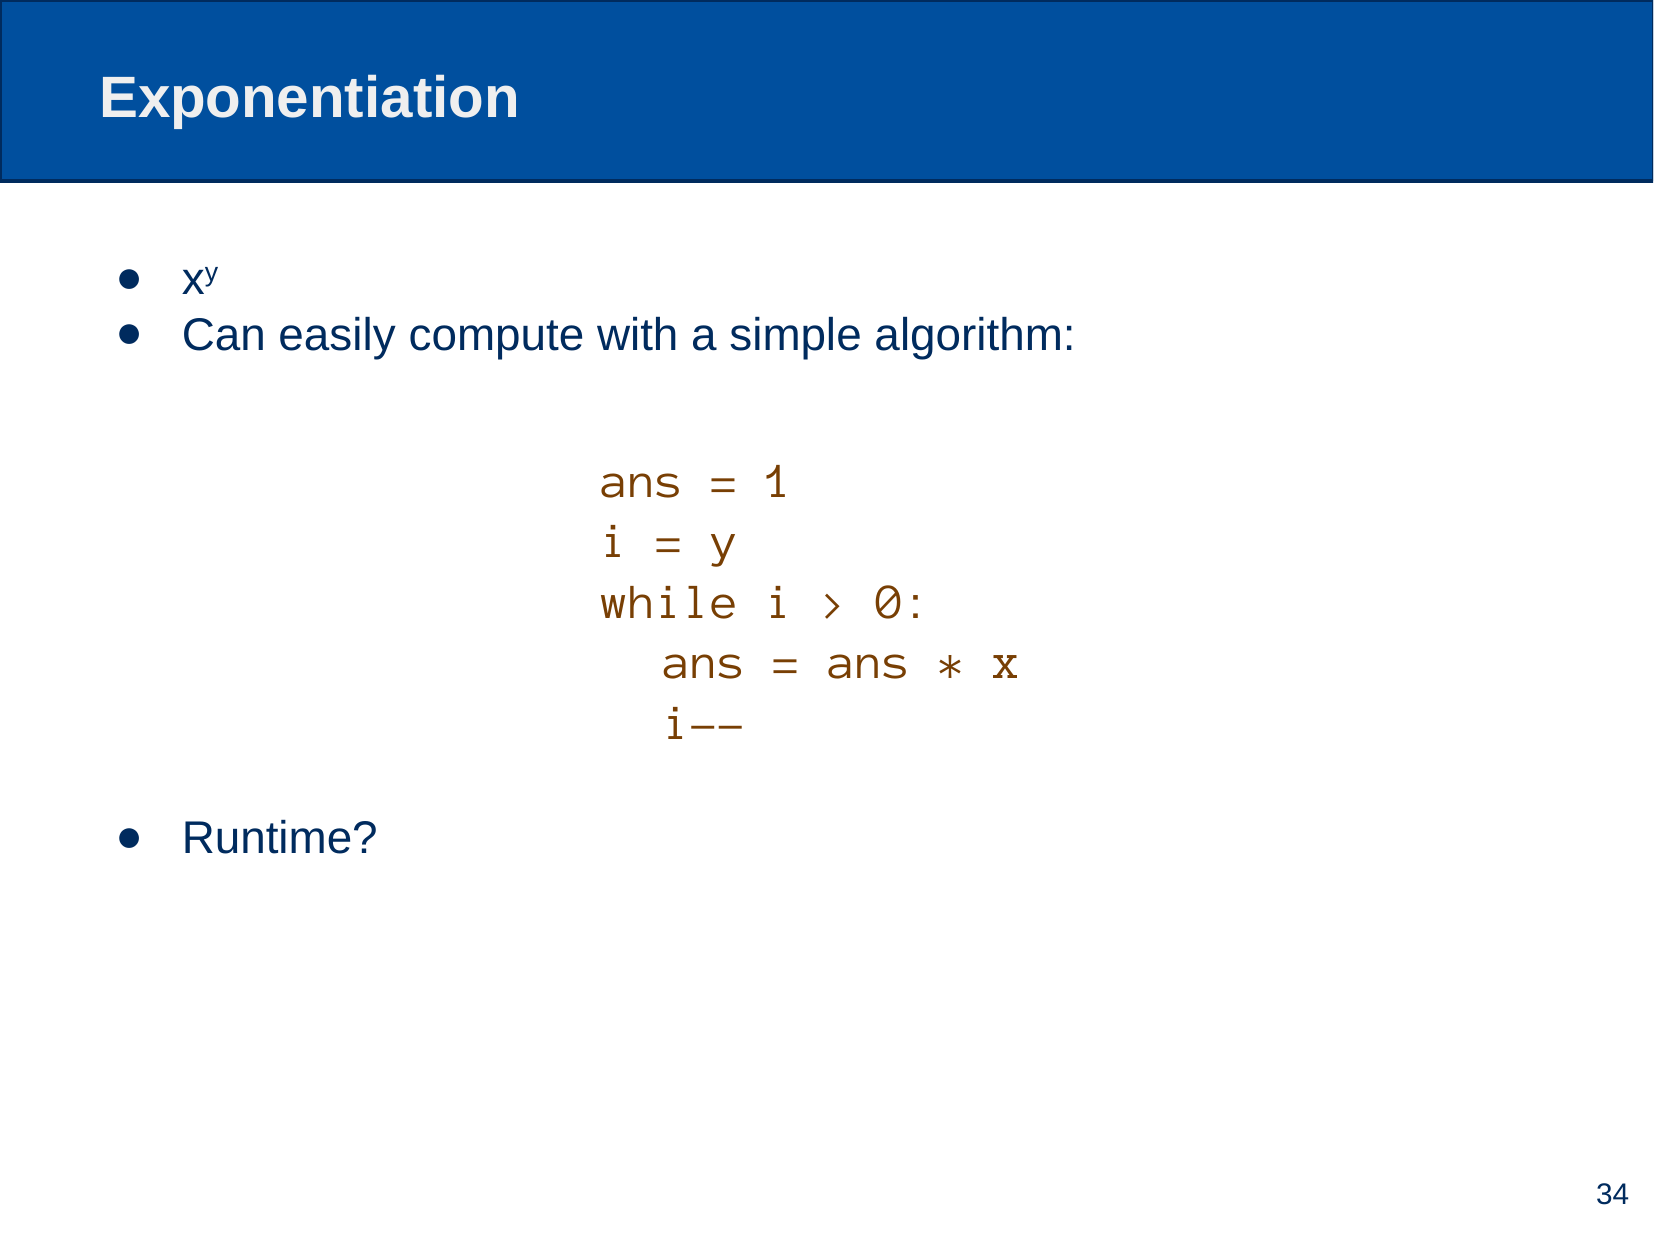

# Exponentiation
xy
Can easily compute with a simple algorithm:
ans = 1
i = y
while i > 0:
	ans = ans * x
	i--
Runtime?
34